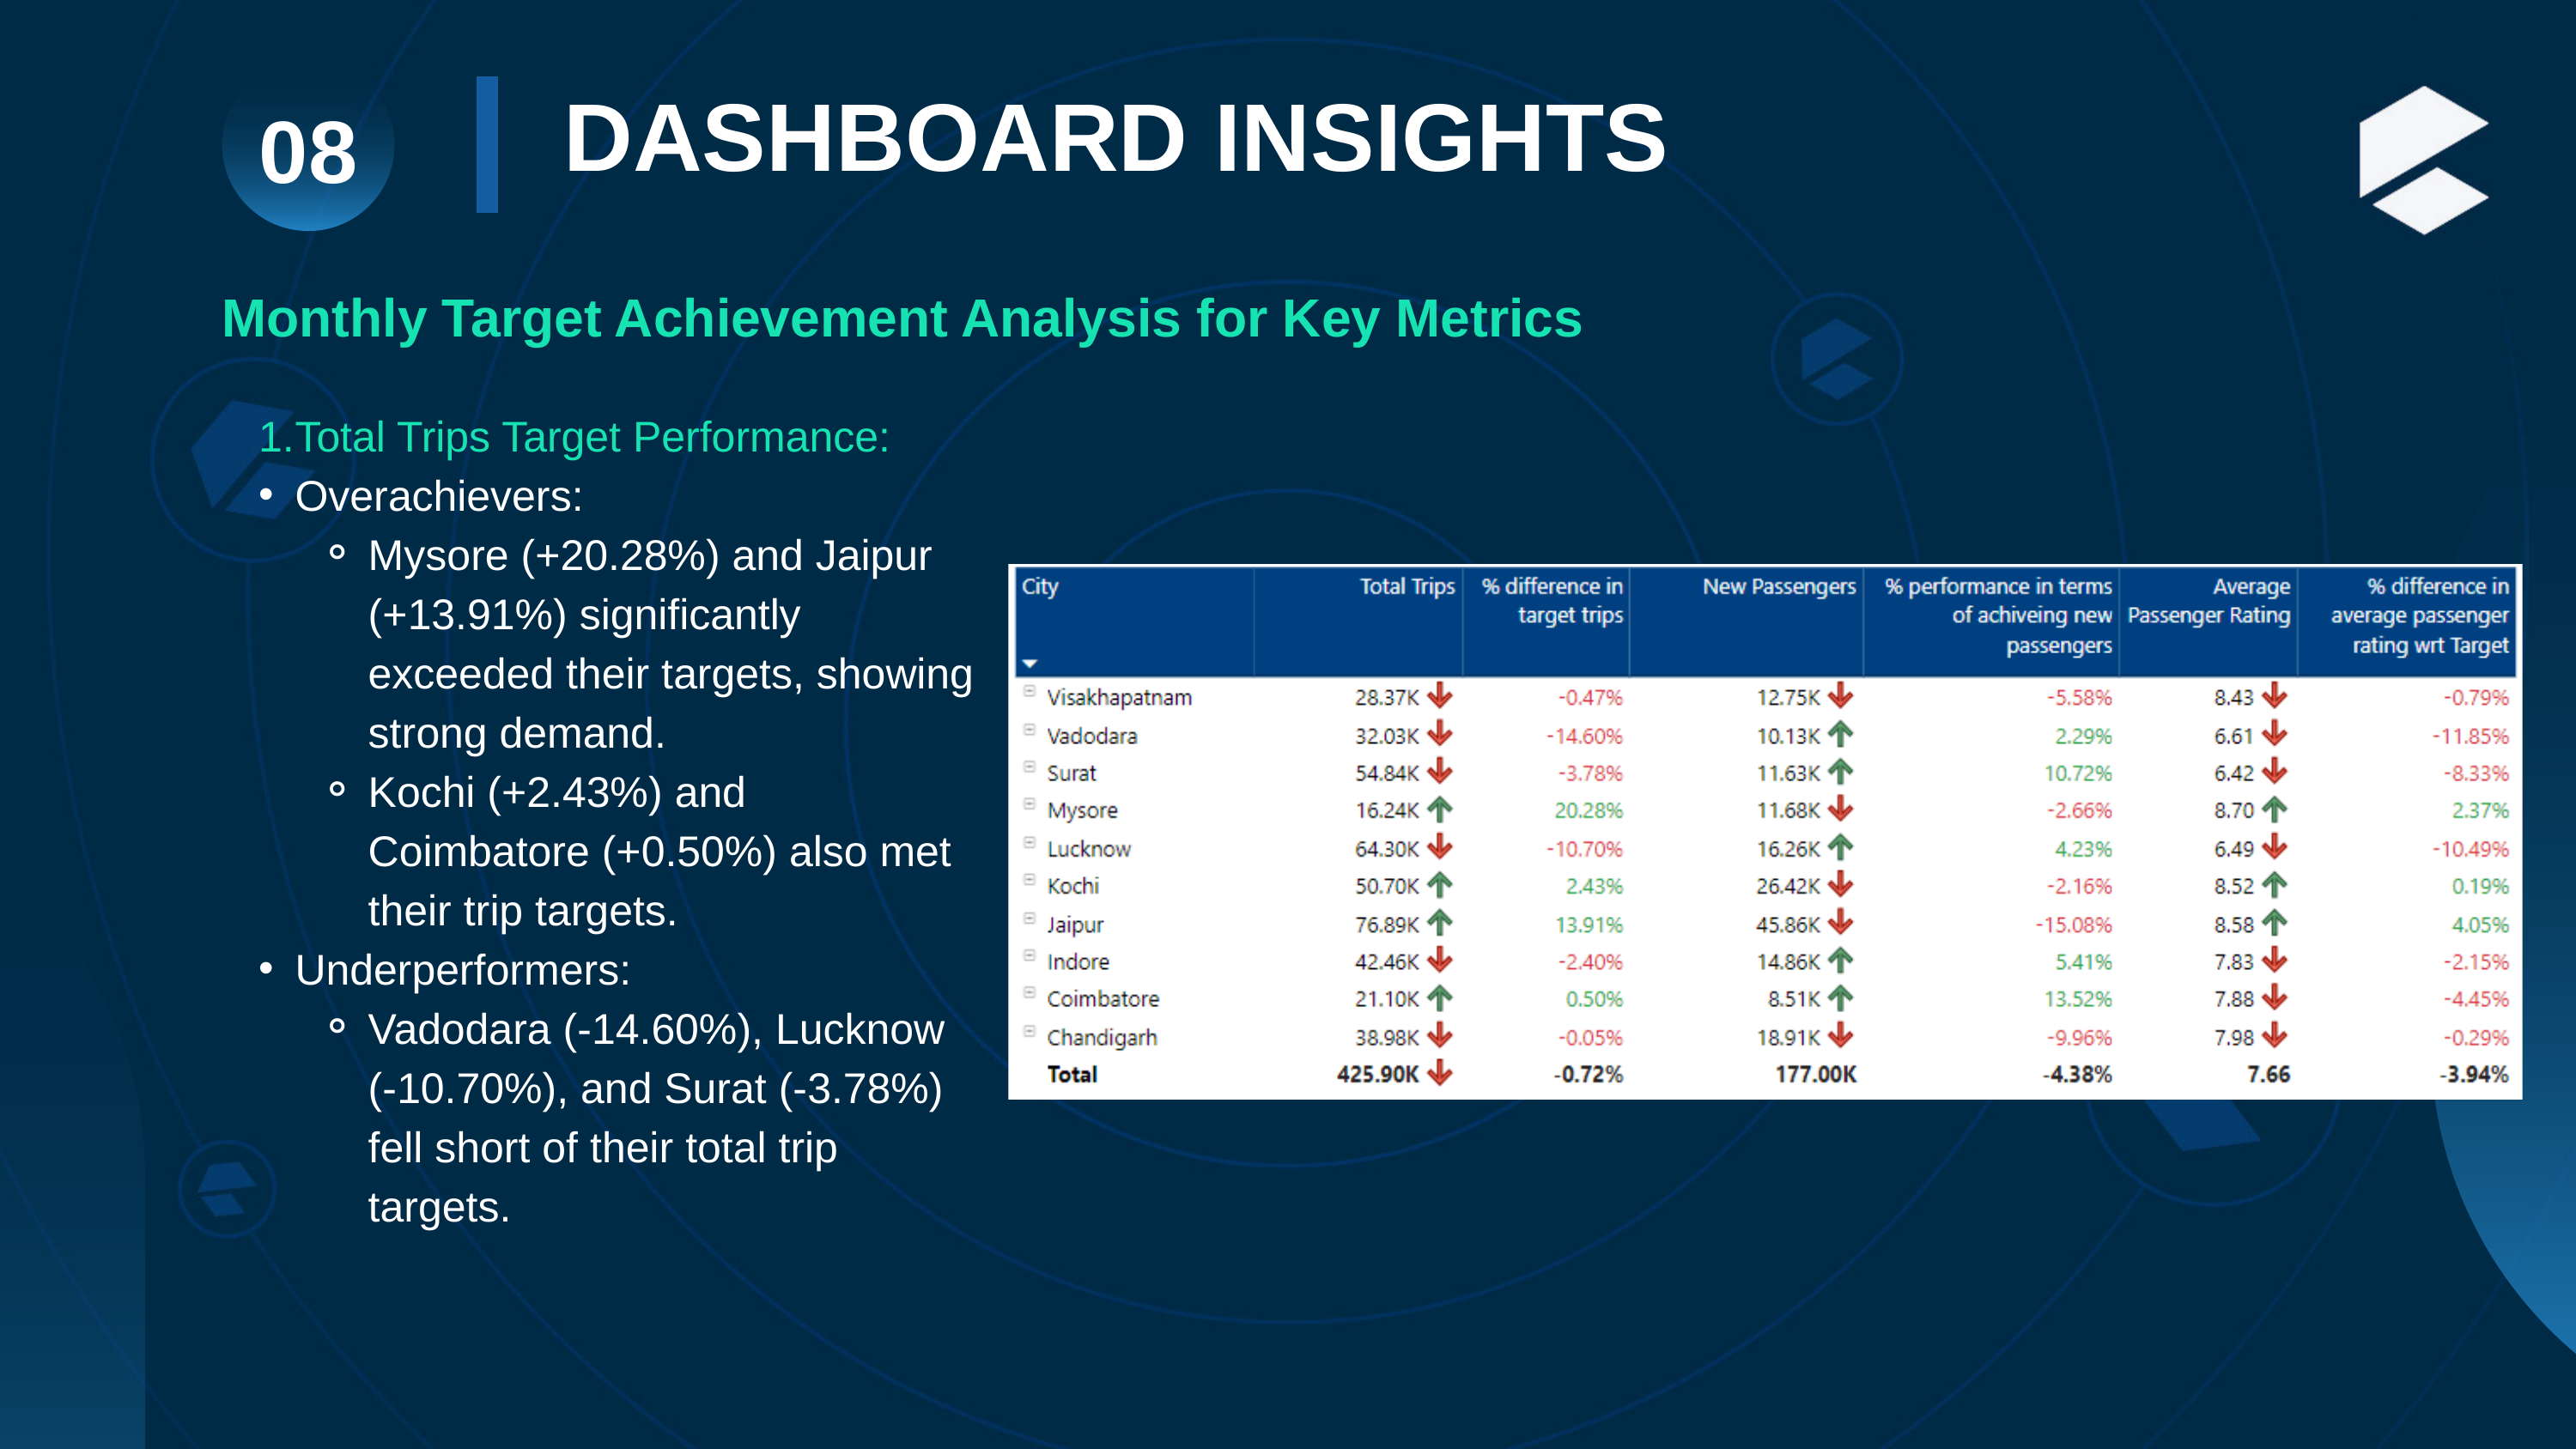

DASHBOARD INSIGHTS
08

Monthly Target Achievement Analysis for Key Metrics

Total Trips Target Performance:
Overachievers:
Mysore (+20.28%) and Jaipur (+13.91%) significantly exceeded their targets, showing strong demand.
Kochi (+2.43%) and Coimbatore (+0.50%) also met their trip targets.
Underperformers:
Vadodara (-14.60%), Lucknow (-10.70%), and Surat (-3.78%) fell short of their total trip targets.